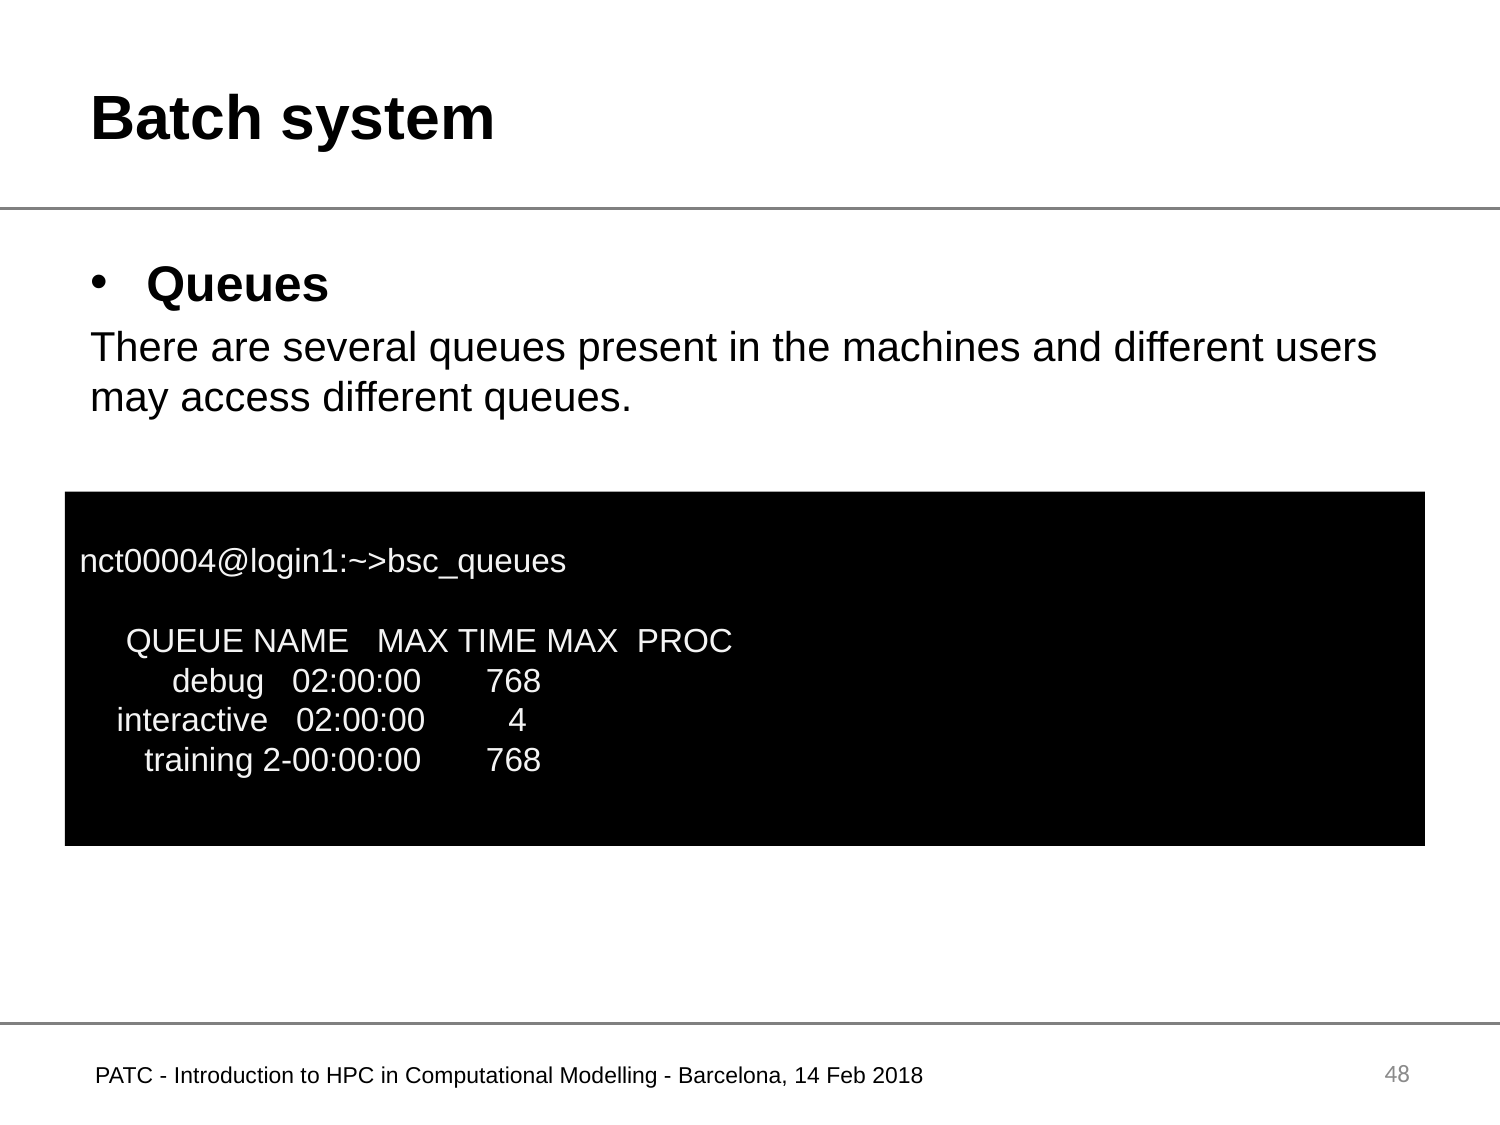

# Batch system
Queues
There are several queues present in the machines and different users may access different queues.

nct00004@login1:~>bsc_queues

     QUEUE NAME   MAX TIME MAX  PROC
          debug   02:00:00       768
    interactive   02:00:00         4
       training 2-00:00:00       768

48